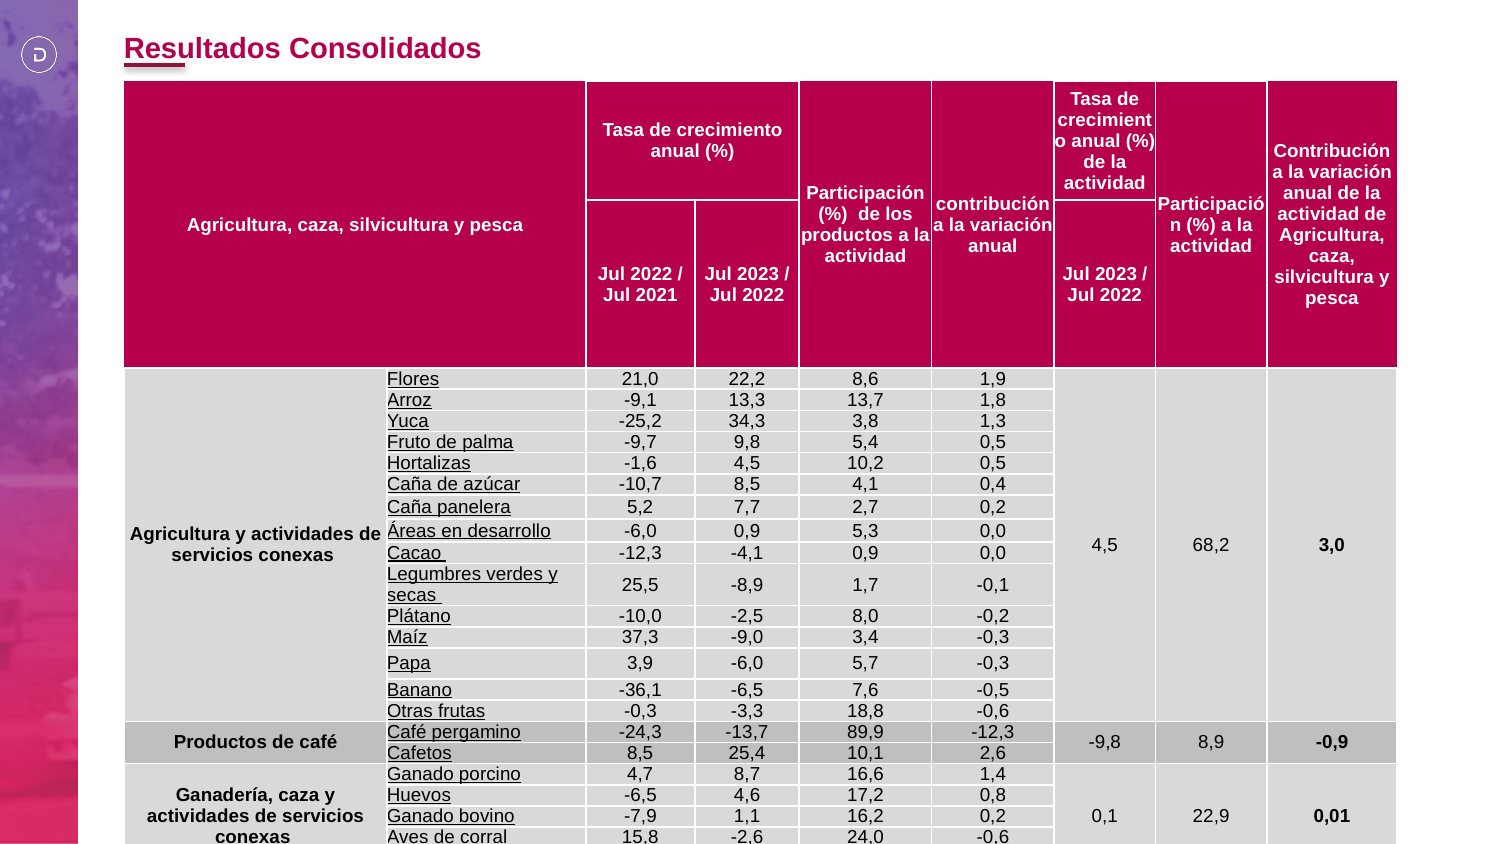

Resultados Consolidados
| Agricultura, caza, silvicultura y pesca |  | Tasa de crecimiento anual (%) |  | Participación (%) de los productos a la actividad | contribución a la variación anual | Tasa de crecimiento anual (%) de la actividad | Participación (%) a la actividad | Contribución a la variación anual de la actividad de Agricultura, caza, silvicultura y pesca |
| --- | --- | --- | --- | --- | --- | --- | --- | --- |
|  |  | Jul 2022 / Jul 2021 | Jul 2023 / Jul 2022 |  |  | Jul 2023 / Jul 2022 |  |  |
| Agricultura y actividades de servicios conexas | Flores | 21,0 | 22,2 | 8,6 | 1,9 | 4,5 | 68,2 | 3,0 |
|  | Arroz | -9,1 | 13,3 | 13,7 | 1,8 |  |  |  |
|  | Yuca | -25,2 | 34,3 | 3,8 | 1,3 |  |  |  |
|  | Fruto de palma | -9,7 | 9,8 | 5,4 | 0,5 |  |  |  |
|  | Hortalizas | -1,6 | 4,5 | 10,2 | 0,5 |  |  |  |
|  | Caña de azúcar | -10,7 | 8,5 | 4,1 | 0,4 |  |  |  |
|  | Caña panelera | 5,2 | 7,7 | 2,7 | 0,2 |  |  |  |
|  | Áreas en desarrollo | -6,0 | 0,9 | 5,3 | 0,0 |  |  |  |
|  | Cacao | -12,3 | -4,1 | 0,9 | 0,0 |  |  |  |
|  | Legumbres verdes y secas | 25,5 | -8,9 | 1,7 | -0,1 |  |  |  |
|  | Plátano | -10,0 | -2,5 | 8,0 | -0,2 |  |  |  |
|  | Maíz | 37,3 | -9,0 | 3,4 | -0,3 |  |  |  |
|  | Papa | 3,9 | -6,0 | 5,7 | -0,3 |  |  |  |
|  | Banano | -36,1 | -6,5 | 7,6 | -0,5 |  |  |  |
|  | Otras frutas | -0,3 | -3,3 | 18,8 | -0,6 |  |  |  |
| Productos de café | Café pergamino | -24,3 | -13,7 | 89,9 | -12,3 | -9,8 | 8,9 | -0,9 |
|  | Cafetos | 8,5 | 25,4 | 10,1 | 2,6 |  |  |  |
| Ganadería, caza y actividades de servicios conexas | Ganado porcino | 4,7 | 8,7 | 16,6 | 1,4 | 0,1 | 22,9 | 0,01 |
|  | Huevos | -6,5 | 4,6 | 17,2 | 0,8 |  |  |  |
|  | Ganado bovino | -7,9 | 1,1 | 16,2 | 0,2 |  |  |  |
|  | Aves de corral | 15,8 | -2,6 | 24,0 | -0,6 |  |  |  |
|  | Leche | -2,6 | -6,6 | 26,0 | -1,7 |  |  |  |
| Agricultura, caza, silvicultura y pesca |  |  |  |  |  |  |  | 2,2 |